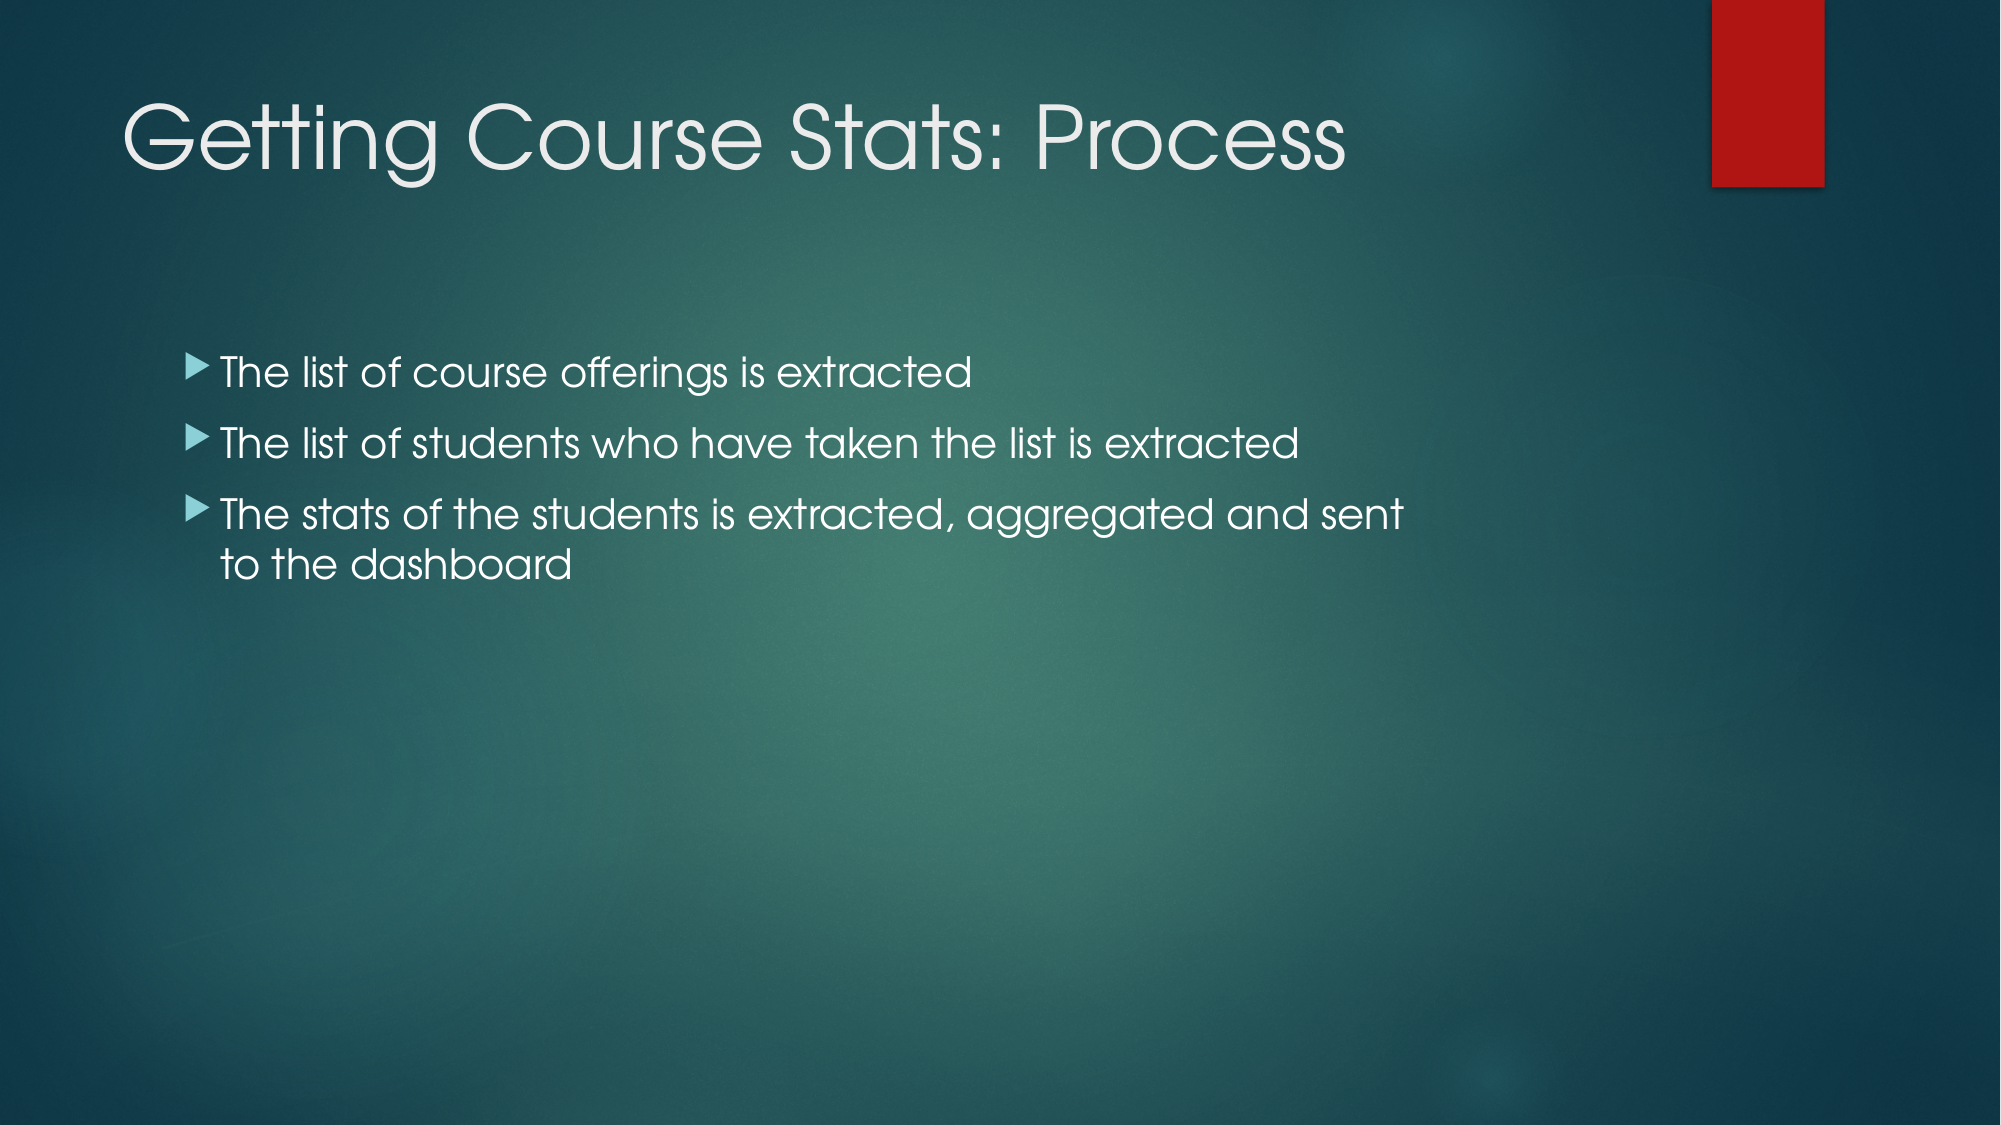

# Getting Course Stats: Process
The list of course offerings is extracted
The list of students who have taken the list is extracted
The stats of the students is extracted, aggregated and sent to the dashboard